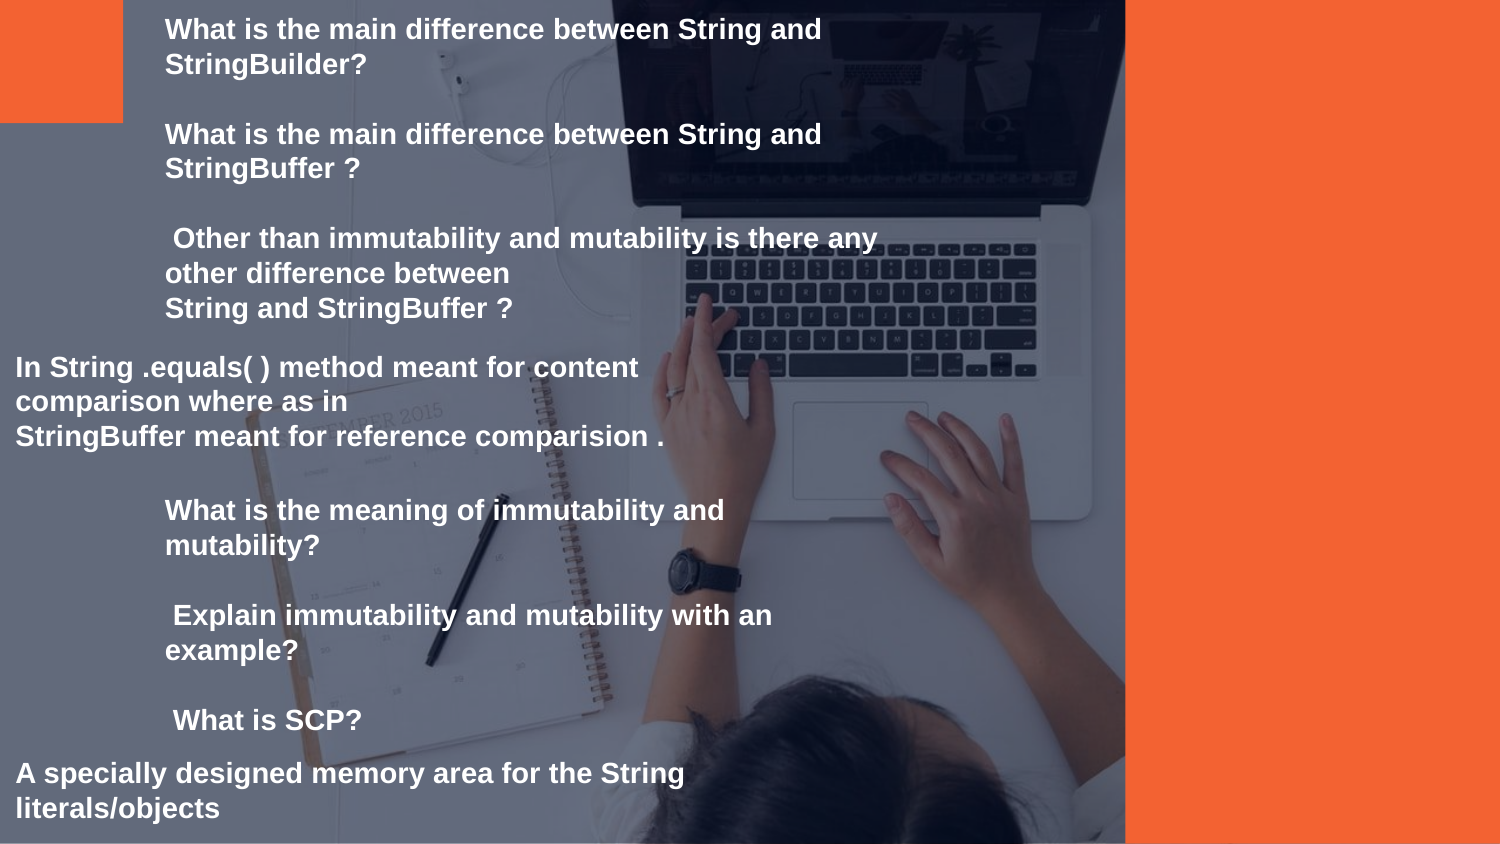

What is the main difference between String and StringBuilder?

What is the main difference between String and StringBuffer ?

 Other than immutability and mutability is there any other difference between
String and StringBuffer ?
In String .equals( ) method meant for content comparison where as in
StringBuffer meant for reference comparision .
What is the meaning of immutability and mutability?

 Explain immutability and mutability with an example?

 What is SCP?
A specially designed memory area for the String literals/objects